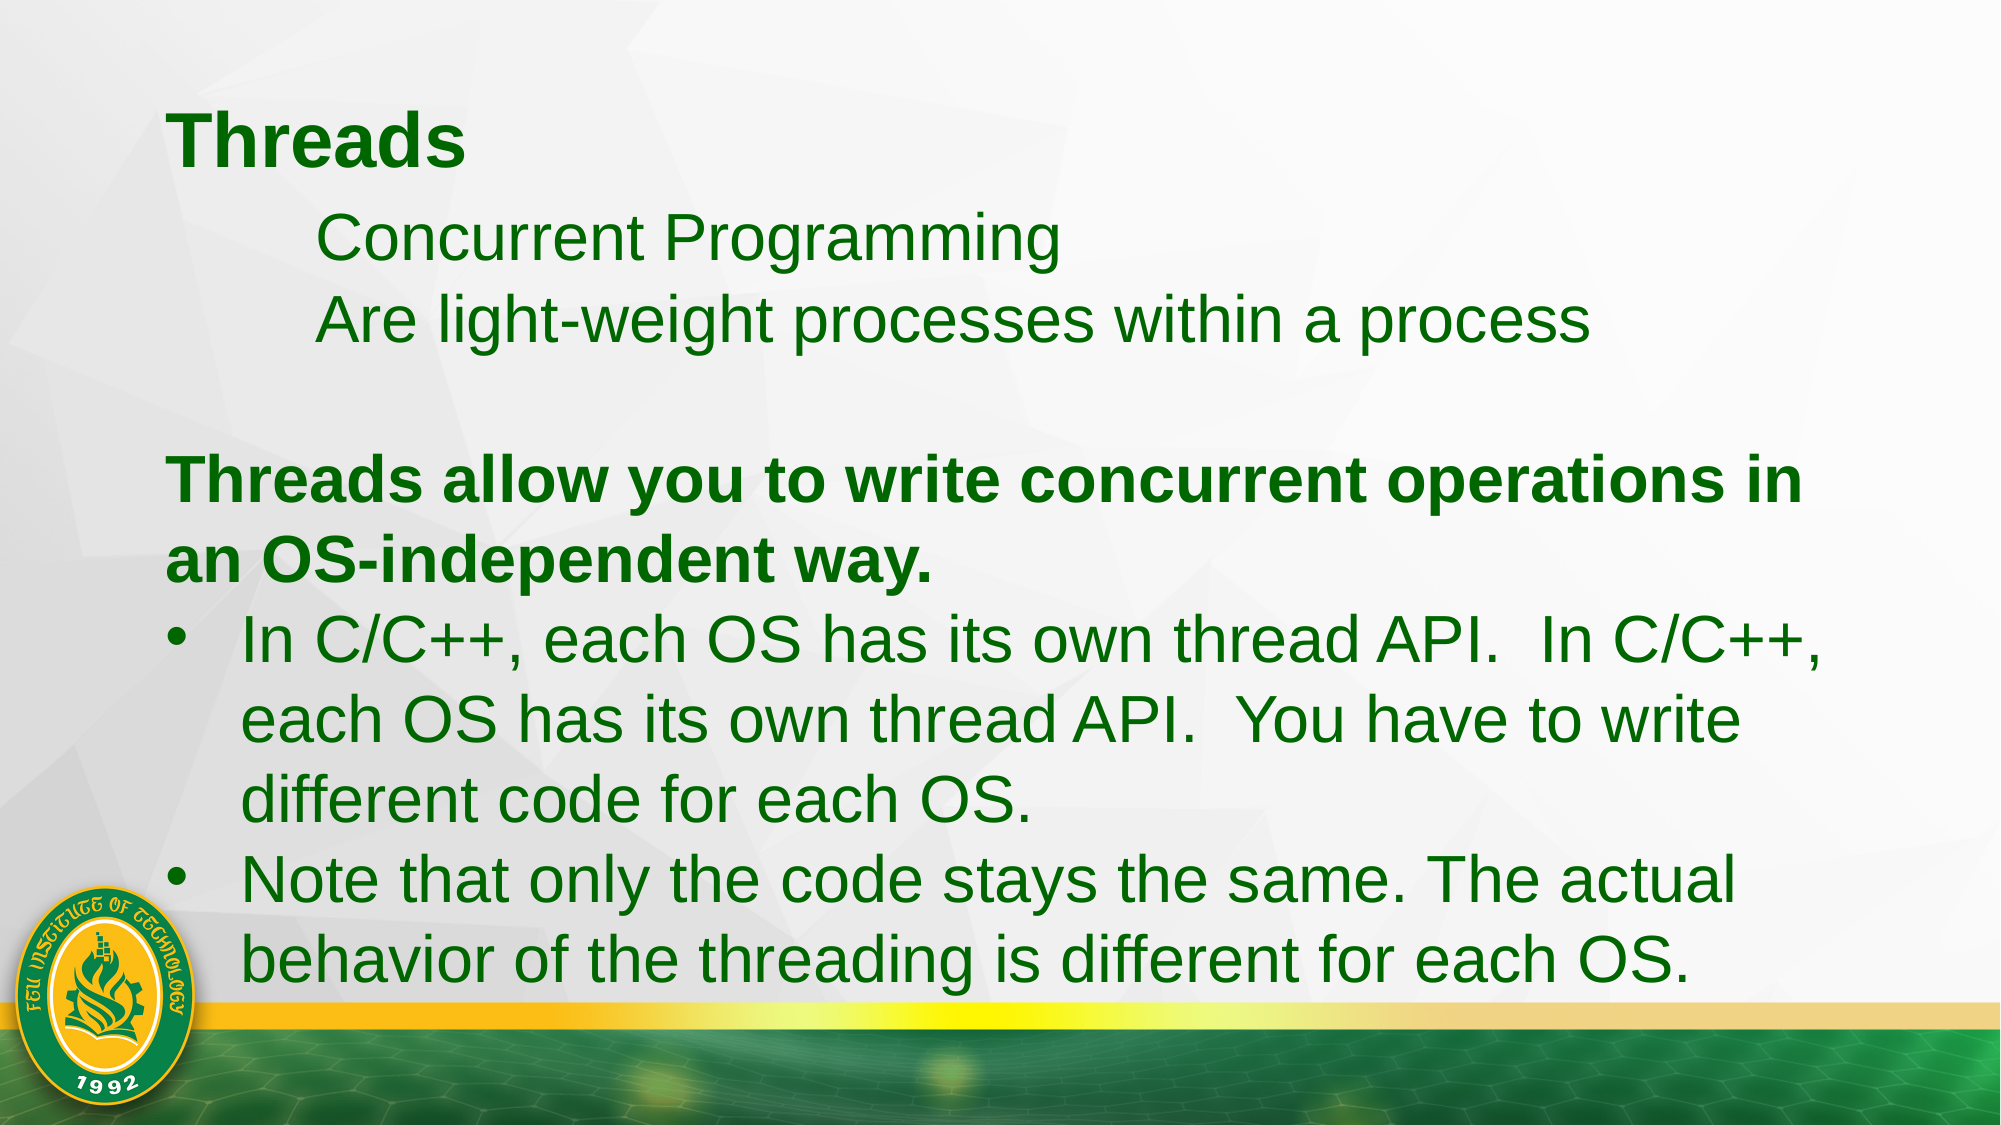

Threads
	Concurrent Programming
	Are light-weight processes within a process

Threads allow you to write concurrent operations in an OS-independent way.
In C/C++, each OS has its own thread API.  In C/C++, each OS has its own thread API.  You have to write different code for each OS.
Note that only the code stays the same. The actual behavior of the threading is different for each OS.